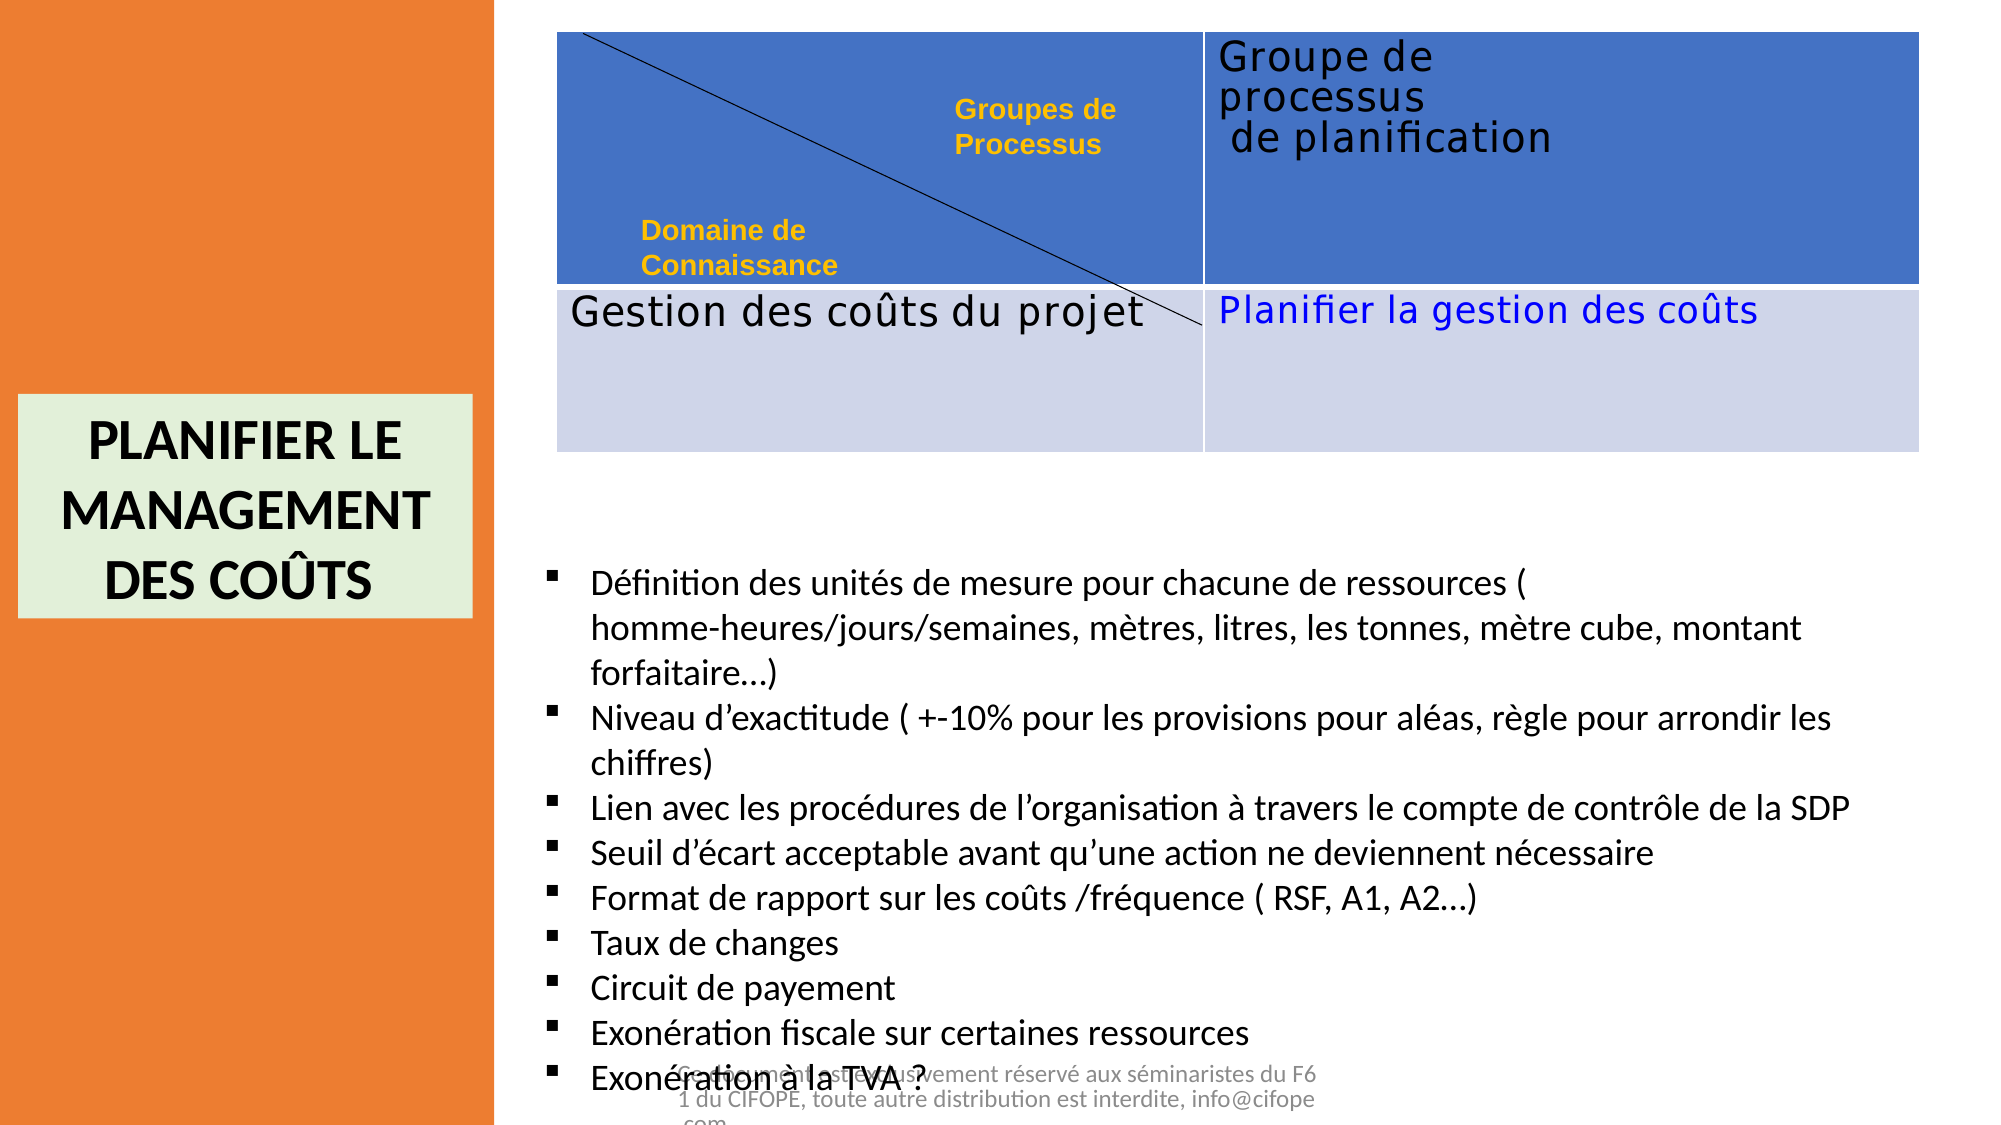

|  | Groupe de processus de planification |
| --- | --- |
| Gestion des coûts du projet | Planifier la gestion des coûts |
Groupes de
Processus

Domaine de
Connaissance

PLANIFIER LE MANAGEMENT DES COÛTS
Définition des unités de mesure pour chacune de ressources ( homme-heures/jours/semaines, mètres, litres, les tonnes, mètre cube, montant forfaitaire…)
Niveau d’exactitude ( +-10% pour les provisions pour aléas, règle pour arrondir les chiffres)
Lien avec les procédures de l’organisation à travers le compte de contrôle de la SDP
Seuil d’écart acceptable avant qu’une action ne deviennent nécessaire
Format de rapport sur les coûts /fréquence ( RSF, A1, A2…)
Taux de changes
Circuit de payement
Exonération fiscale sur certaines ressources
Exonération à la TVA ?

Ce document est exclusivement réservé aux séminaristes du F61 du CIFOPE, toute autre distribution est interdite, info@cifope.com